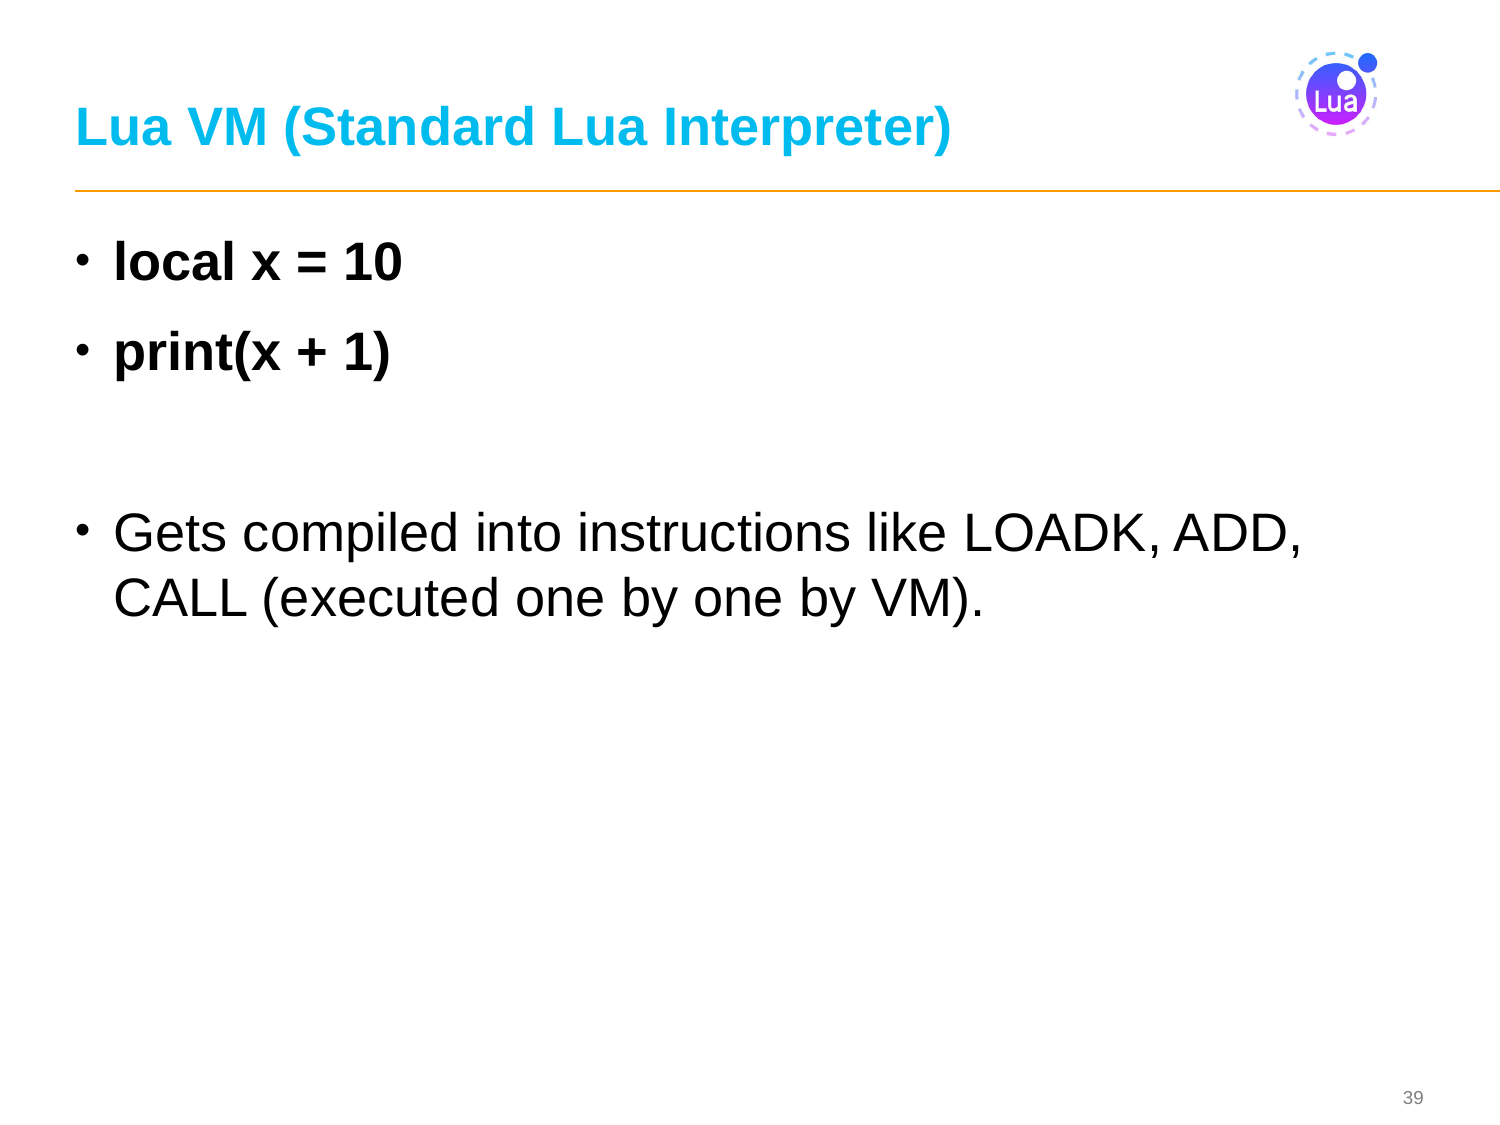

# Lua VM (Standard Lua Interpreter)
local x = 10
print(x + 1)

Gets compiled into instructions like LOADK, ADD, CALL (executed one by one by VM).